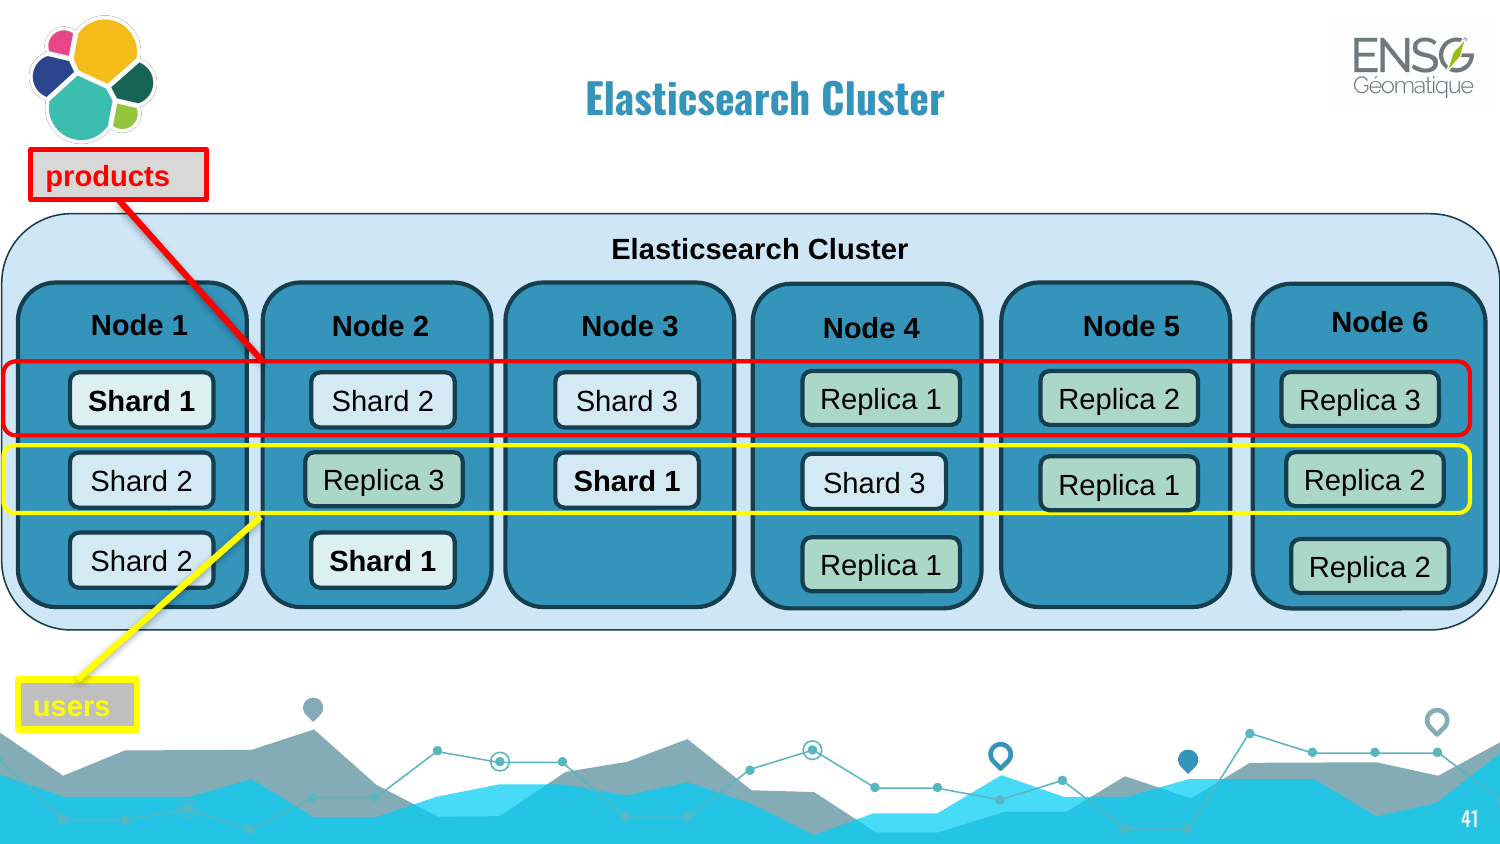

# Elasticsearch Cluster
products

Elasticsearch Cluster

Node 6
Node 1
Node 2
Node 5
Node 3
Node 4

Replica 2
Replica 1
Replica 3
Shard 2
Shard 1
Shard 3

Replica 2
Replica 3
Shard 2
Shard 1
Shard 3
Replica 1
Shard 1
Shard 2
Replica 1
Replica 2
users
41